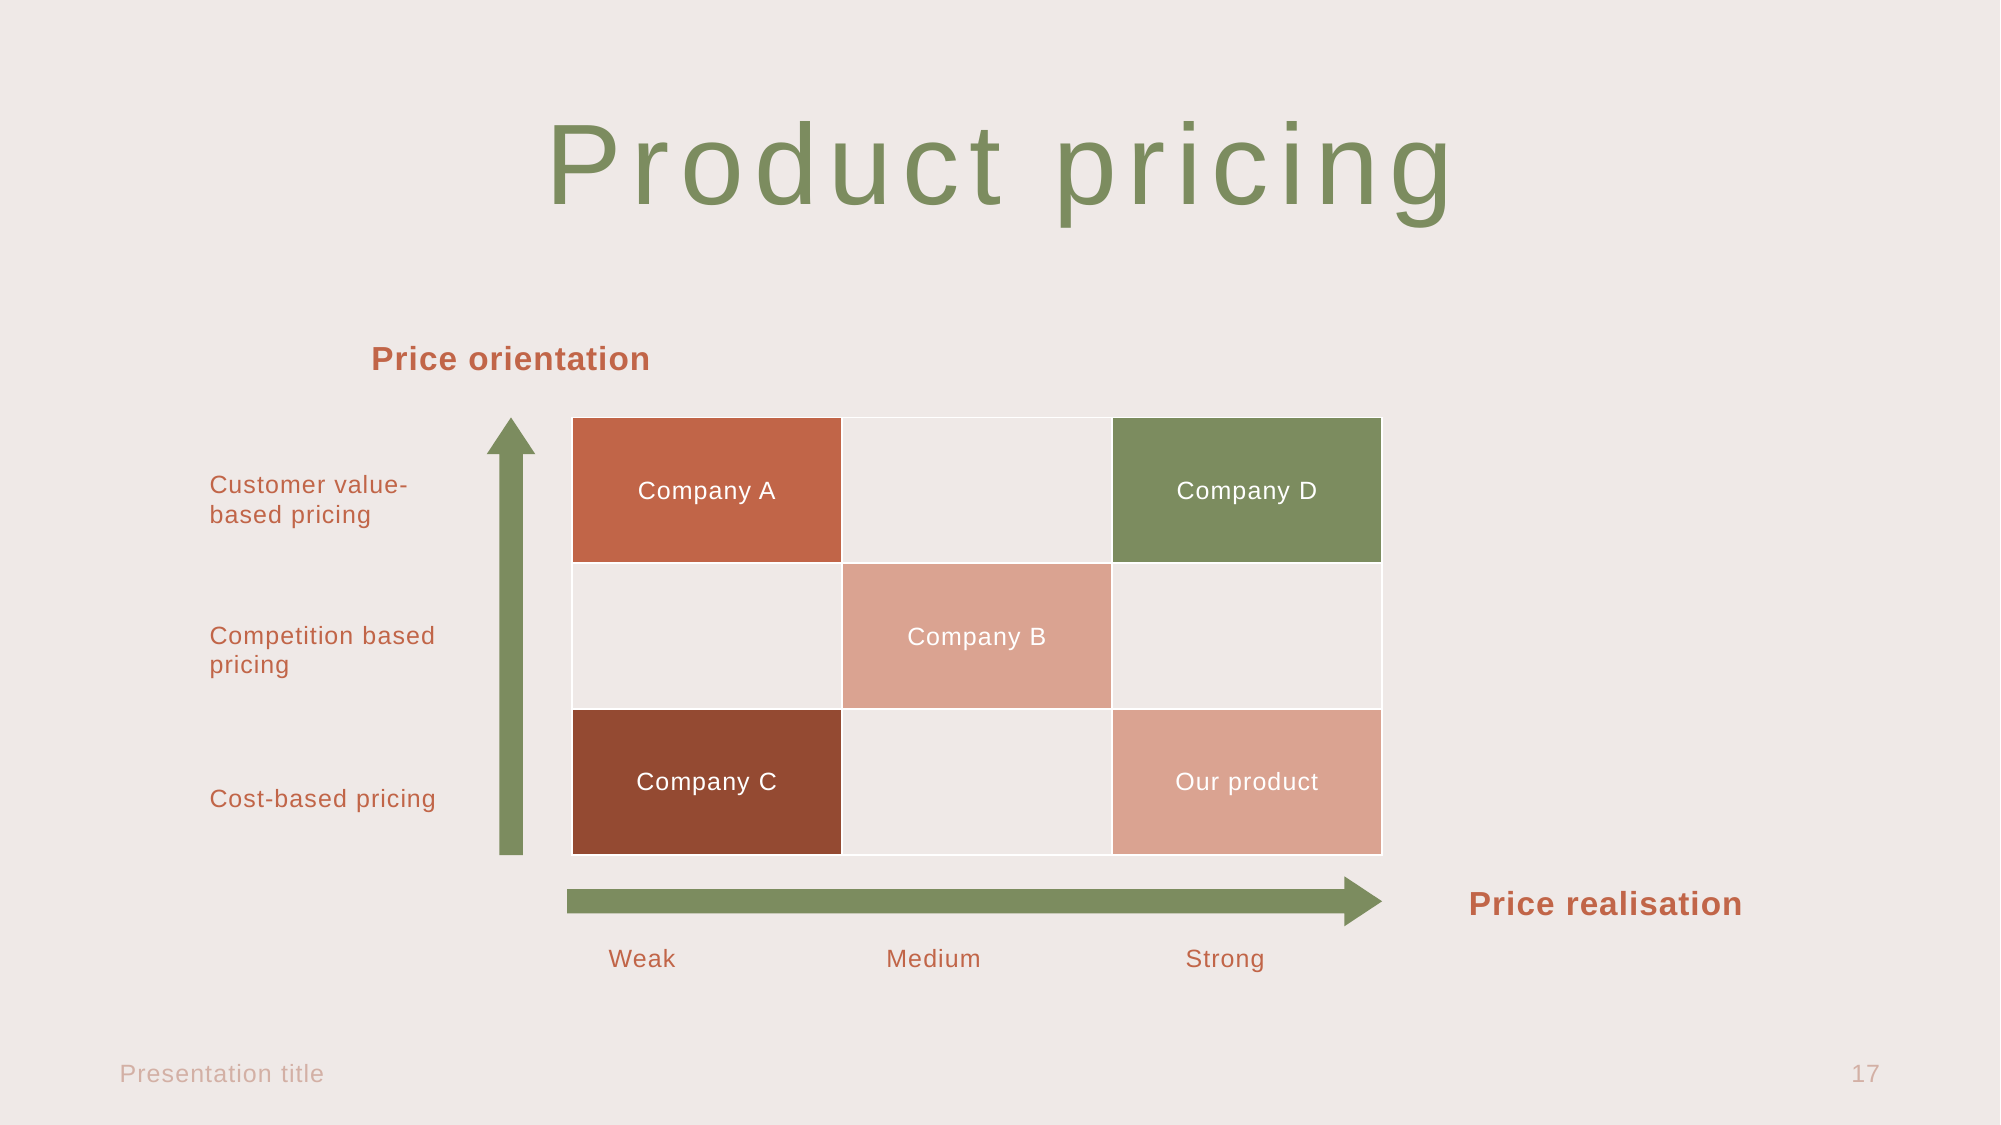

# Product pricing
Price orientation

Customer value-based pricing

Competition based pricing
Cost-based pricing
Price realisation
Weak
Medium
Strong
| Company A |  | Company D |
| --- | --- | --- |
|  | Company B |  |
| Company C |  | Our product |
Presentation title
17